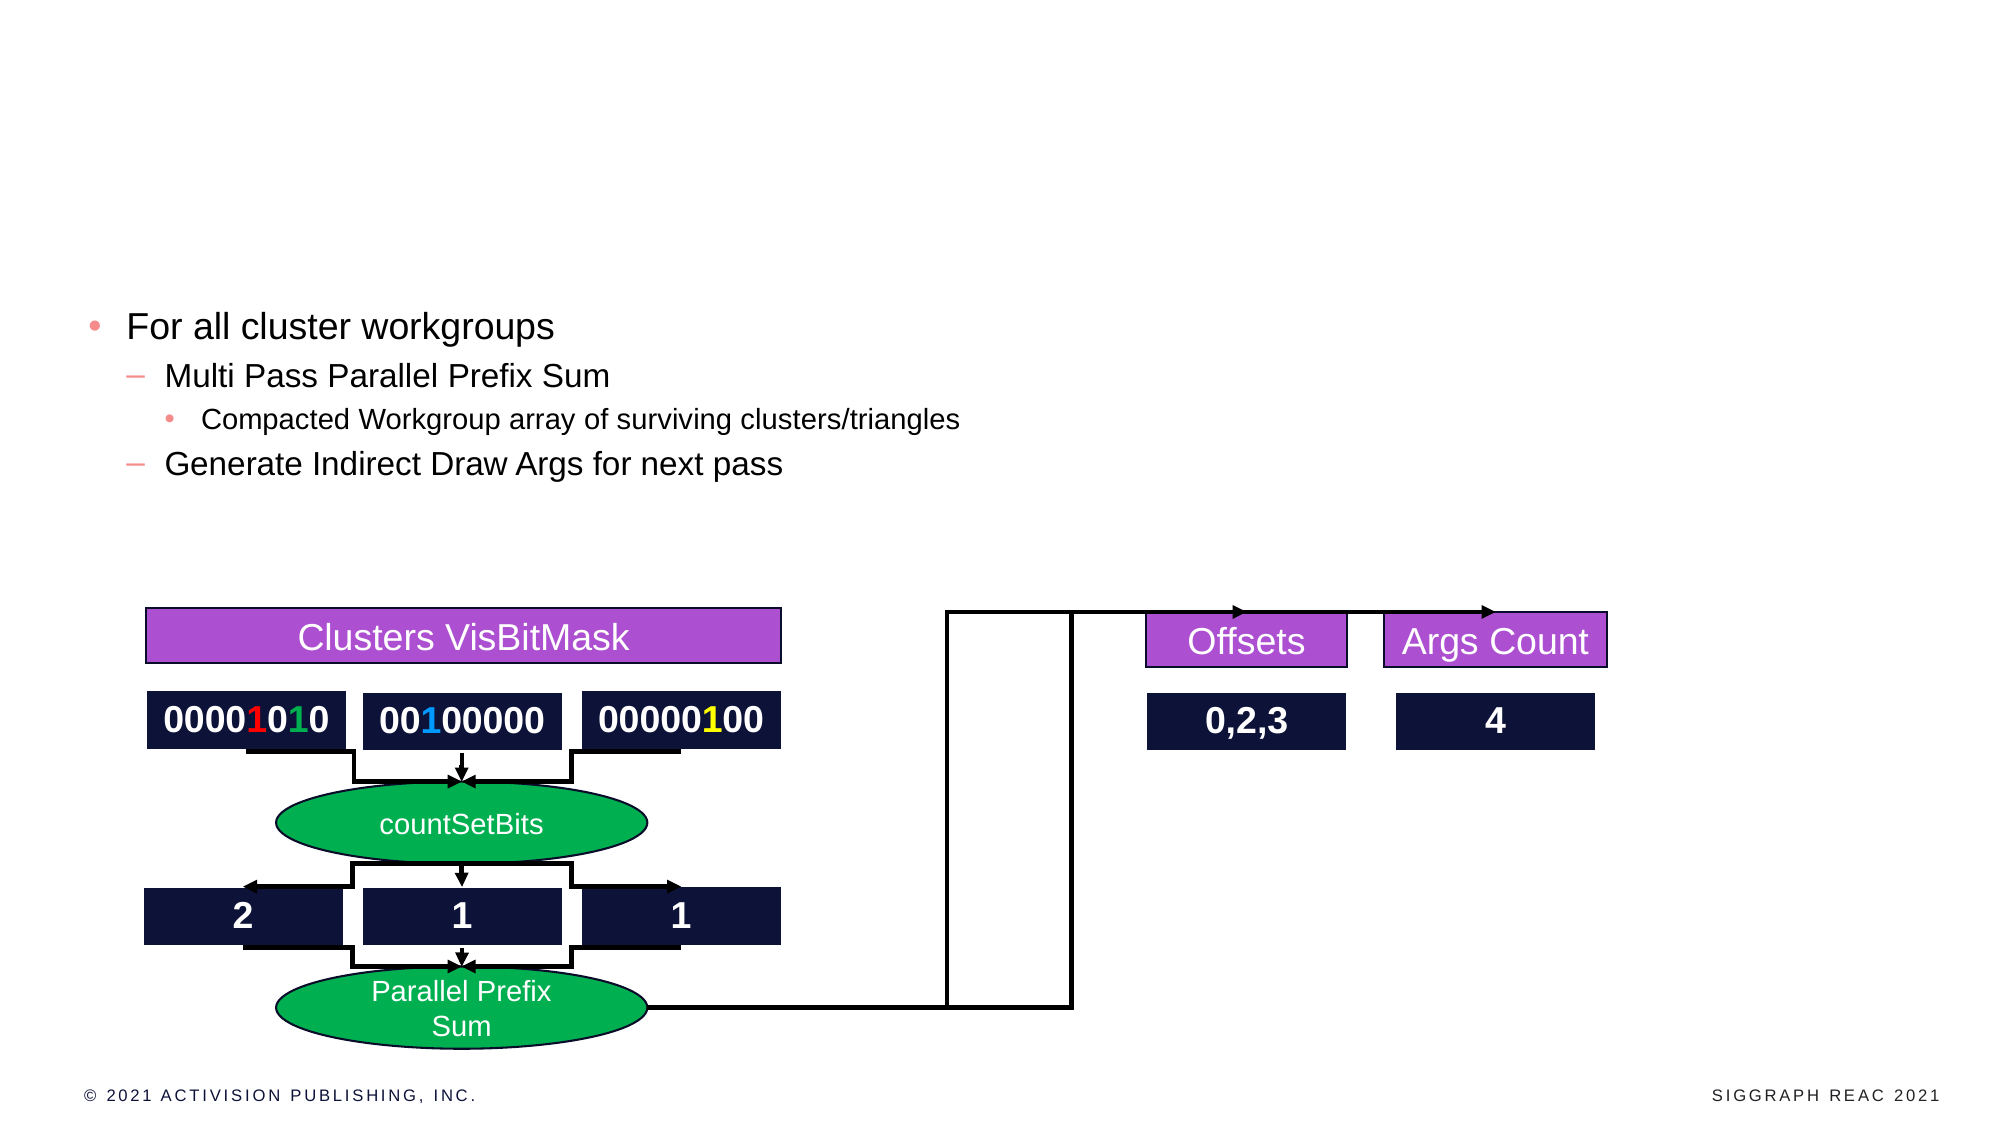

# Cluster/TRIANGLE Compaction
For all cluster workgroups
Multi Pass Parallel Prefix Sum
Compacted Workgroup array of surviving clusters/triangles
Generate Indirect Draw Args for next pass

Clusters VisBitMask
Offsets
Args Count
| 00000100 |
| --- |
| 00001010 |
| --- |
| 00100000 |
| --- |
| 0,2,3 |
| --- |
| 4 |
| --- |
countSetBits
| 1 |
| --- |
| 2 |
| --- |
| 1 |
| --- |
Parallel Prefix Sum